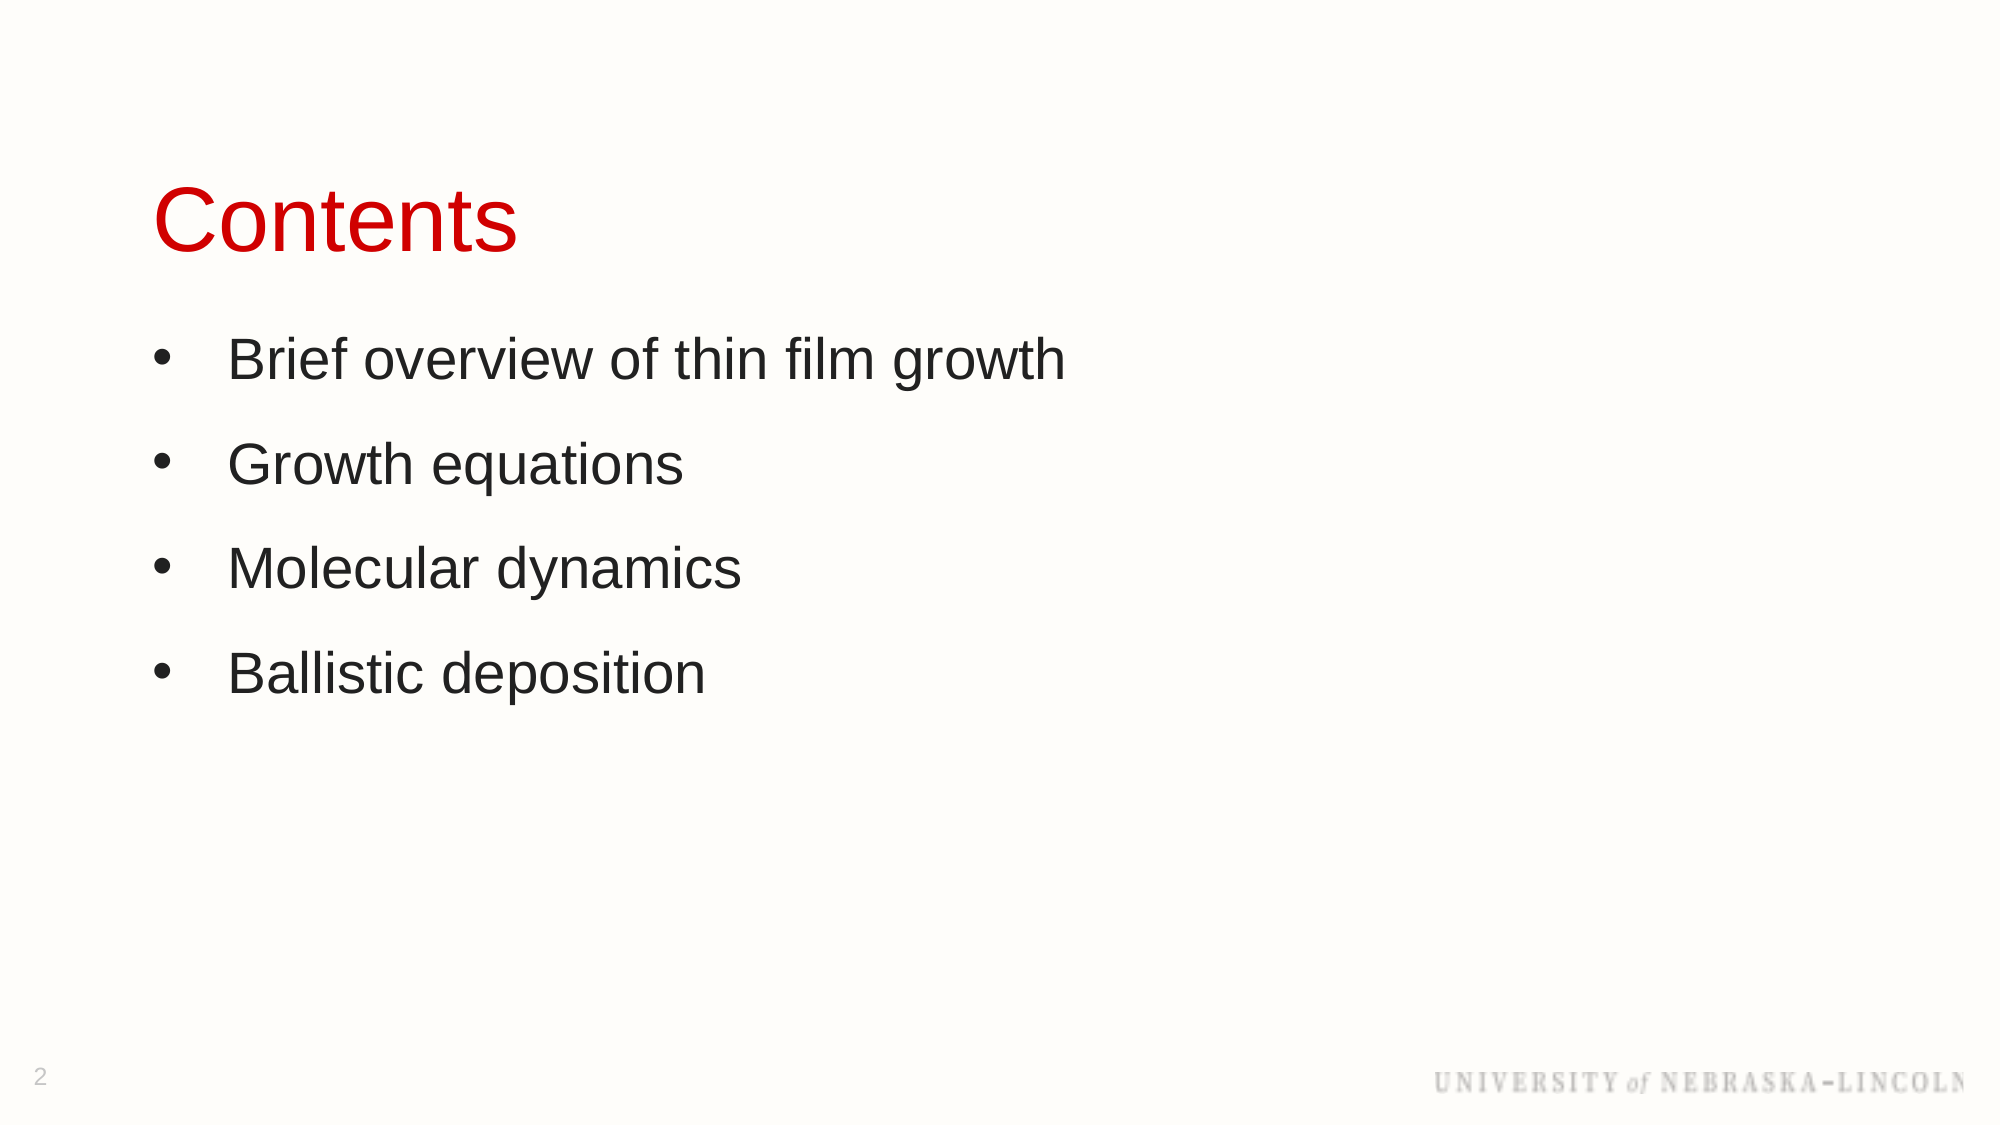

# Contents
Brief overview of thin film growth
Growth equations
Molecular dynamics
Ballistic deposition

2